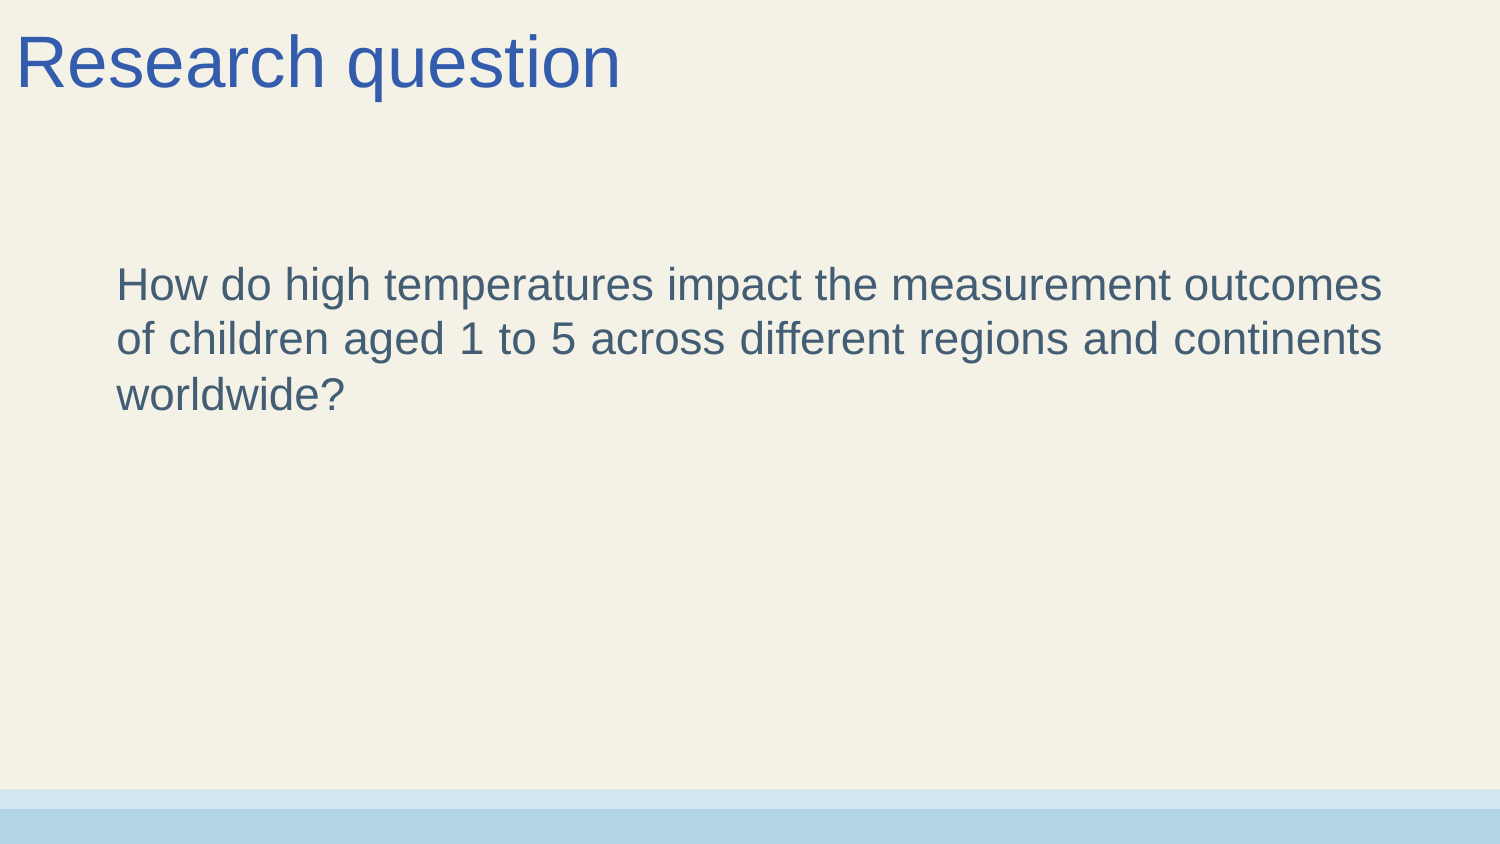

# Research question
How do high temperatures impact the measurement outcomes of children aged 1 to 5 across different regions and continents worldwide?